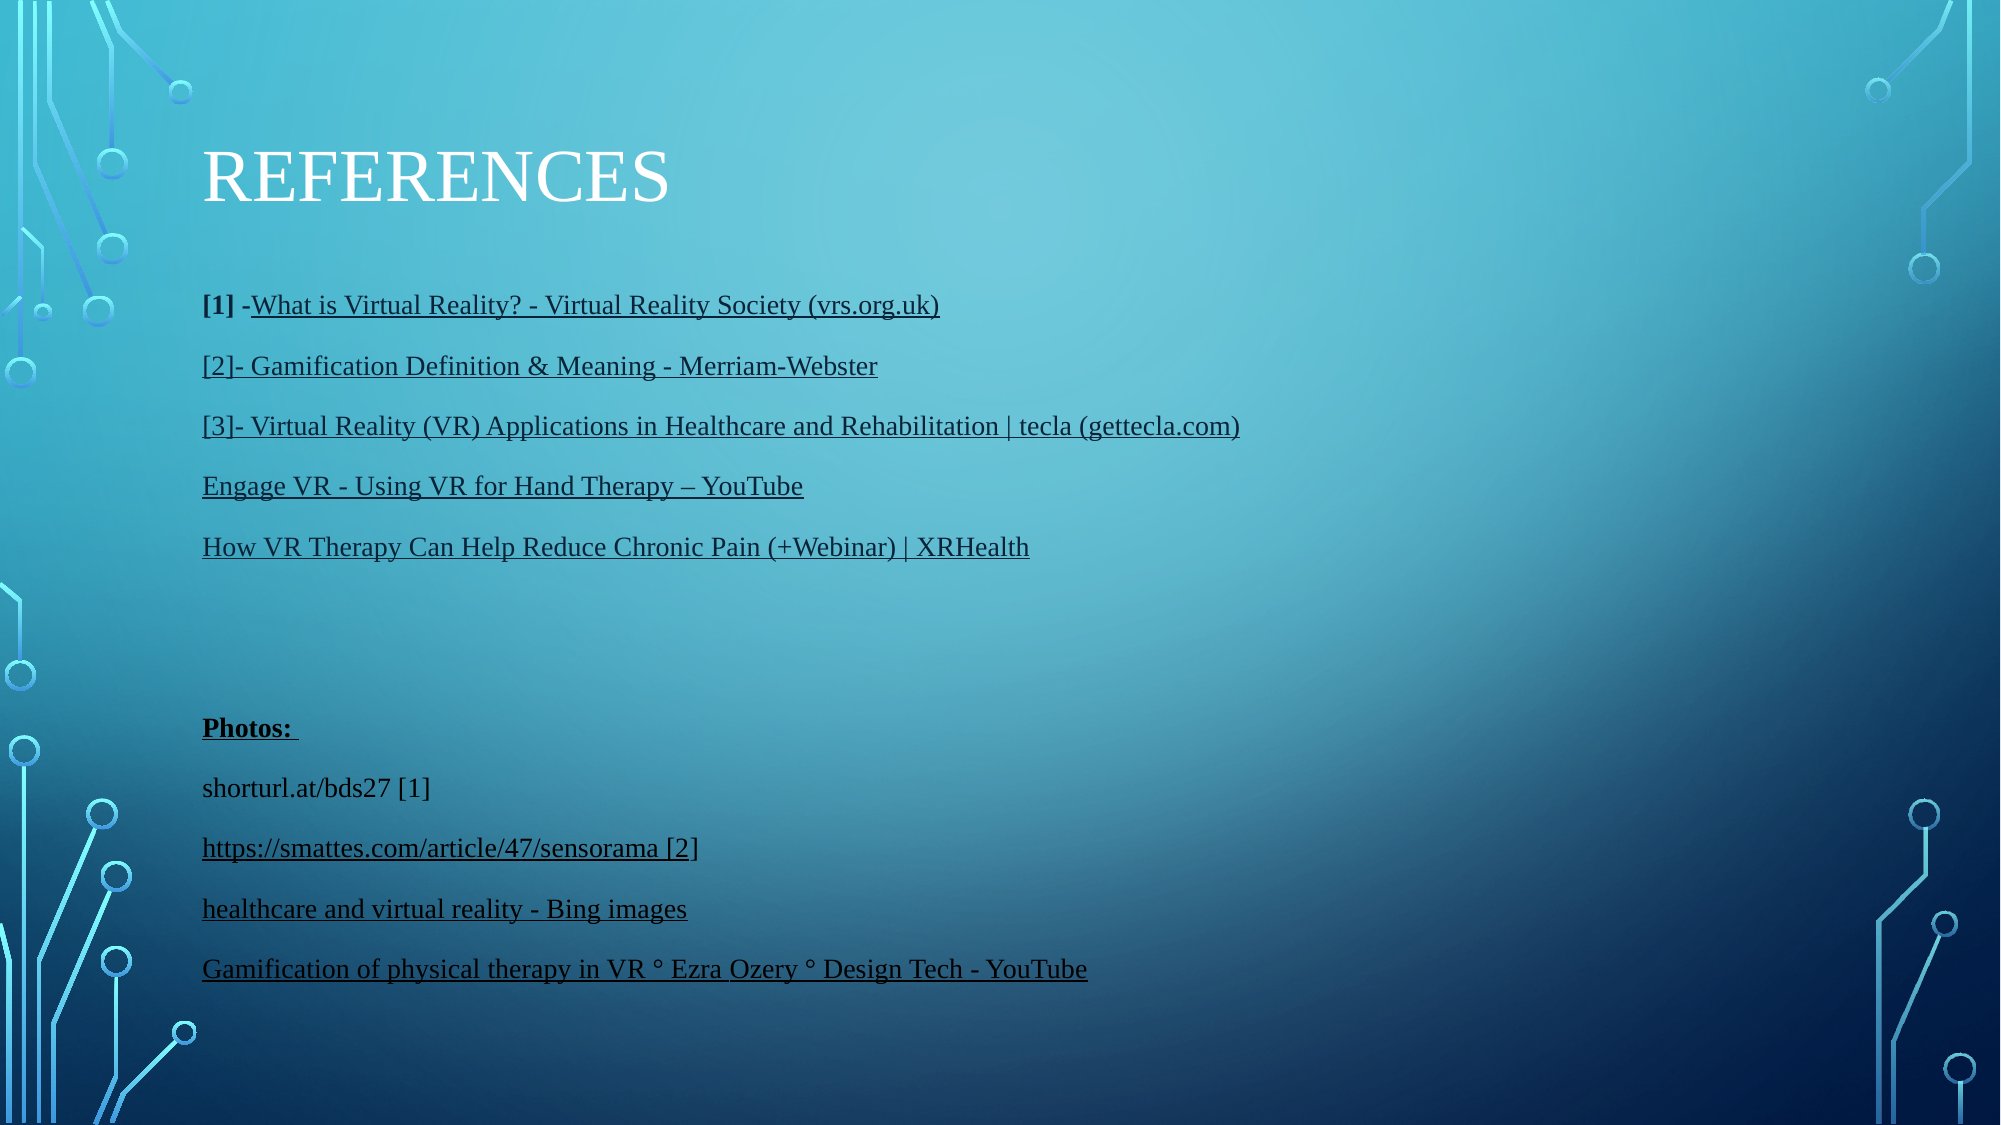

# References
[1] -What is Virtual Reality? - Virtual Reality Society (vrs.org.uk)
[2]- Gamification Definition & Meaning - Merriam-Webster
[3]- Virtual Reality (VR) Applications in Healthcare and Rehabilitation | tecla (gettecla.com)
Engage VR - Using VR for Hand Therapy – YouTube
How VR Therapy Can Help Reduce Chronic Pain (+Webinar) | XRHealth

Photos:
shorturl.at/bds27 [1]
https://smattes.com/article/47/sensorama [2]
healthcare and virtual reality - Bing images
Gamification of physical therapy in VR ° Ezra Ozery ° Design Tech - YouTube